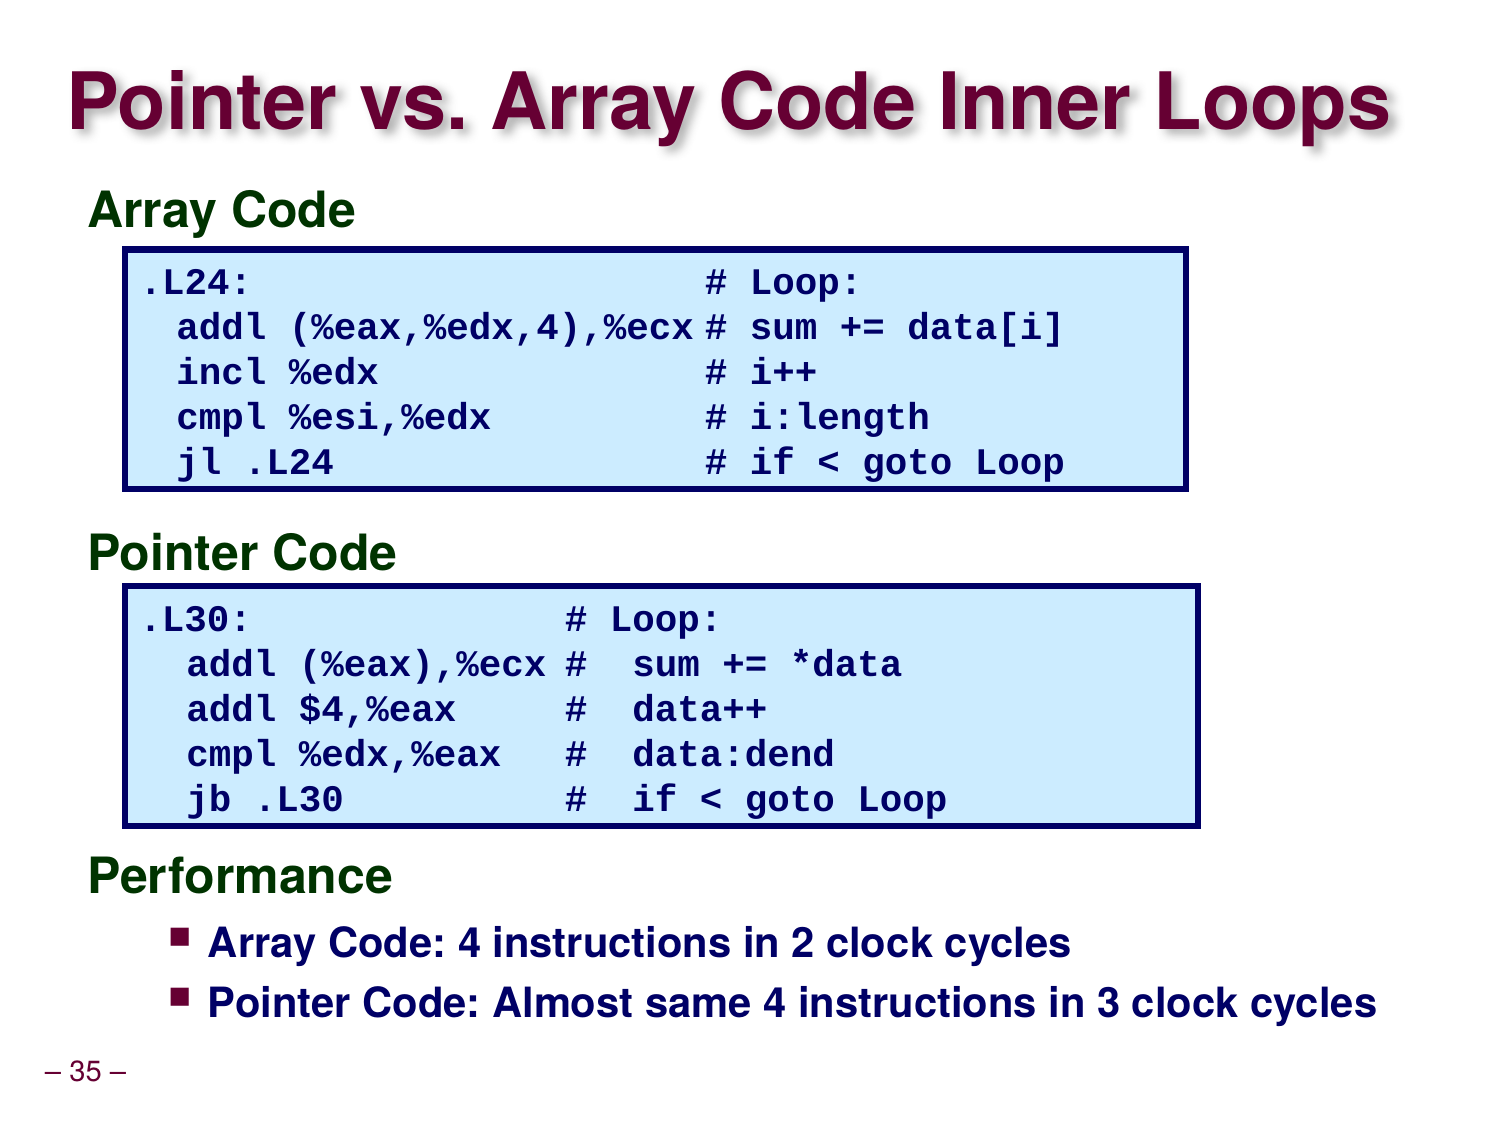

# Pointer vs. Array Code Inner Loops
Array Code

Pointer Code

Performance
Array Code: 4 instructions in 2 clock cycles
Pointer Code: Almost same 4 instructions in 3 clock cycles
.L24:	# Loop:
	addl (%eax,%edx,4),%ecx	# sum += data[i]
	incl %edx	# i++
	cmpl %esi,%edx	# i:length
	jl .L24	# if < goto Loop
.L30:	# Loop:
	addl (%eax),%ecx	#  sum += *data
	addl $4,%eax	#  data++
	cmpl %edx,%eax	#  data:dend
	jb .L30	#  if < goto Loop